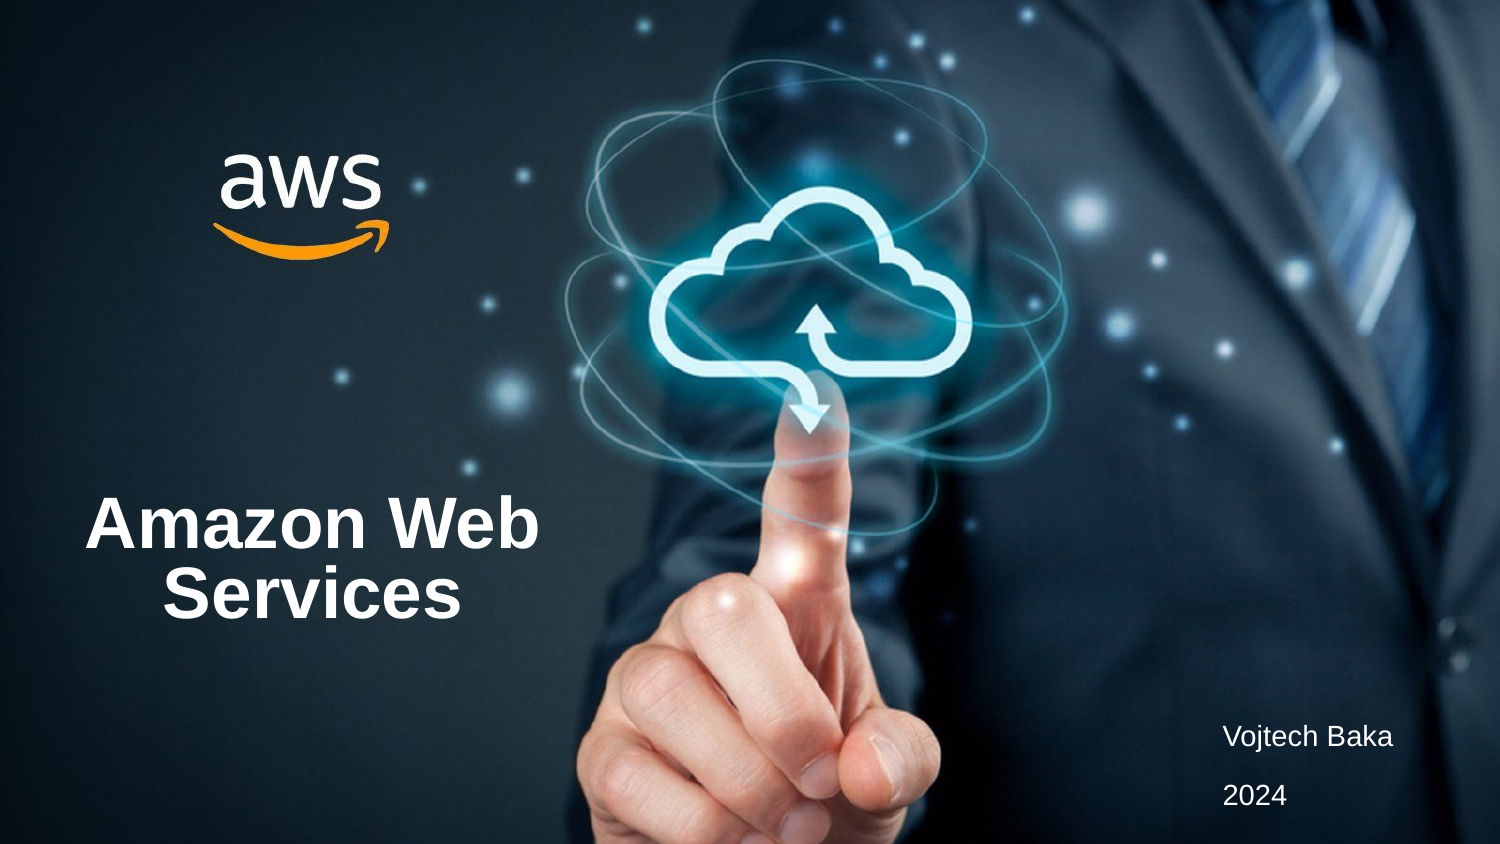

# Amazon Web Services
Vojtech Baka
2024